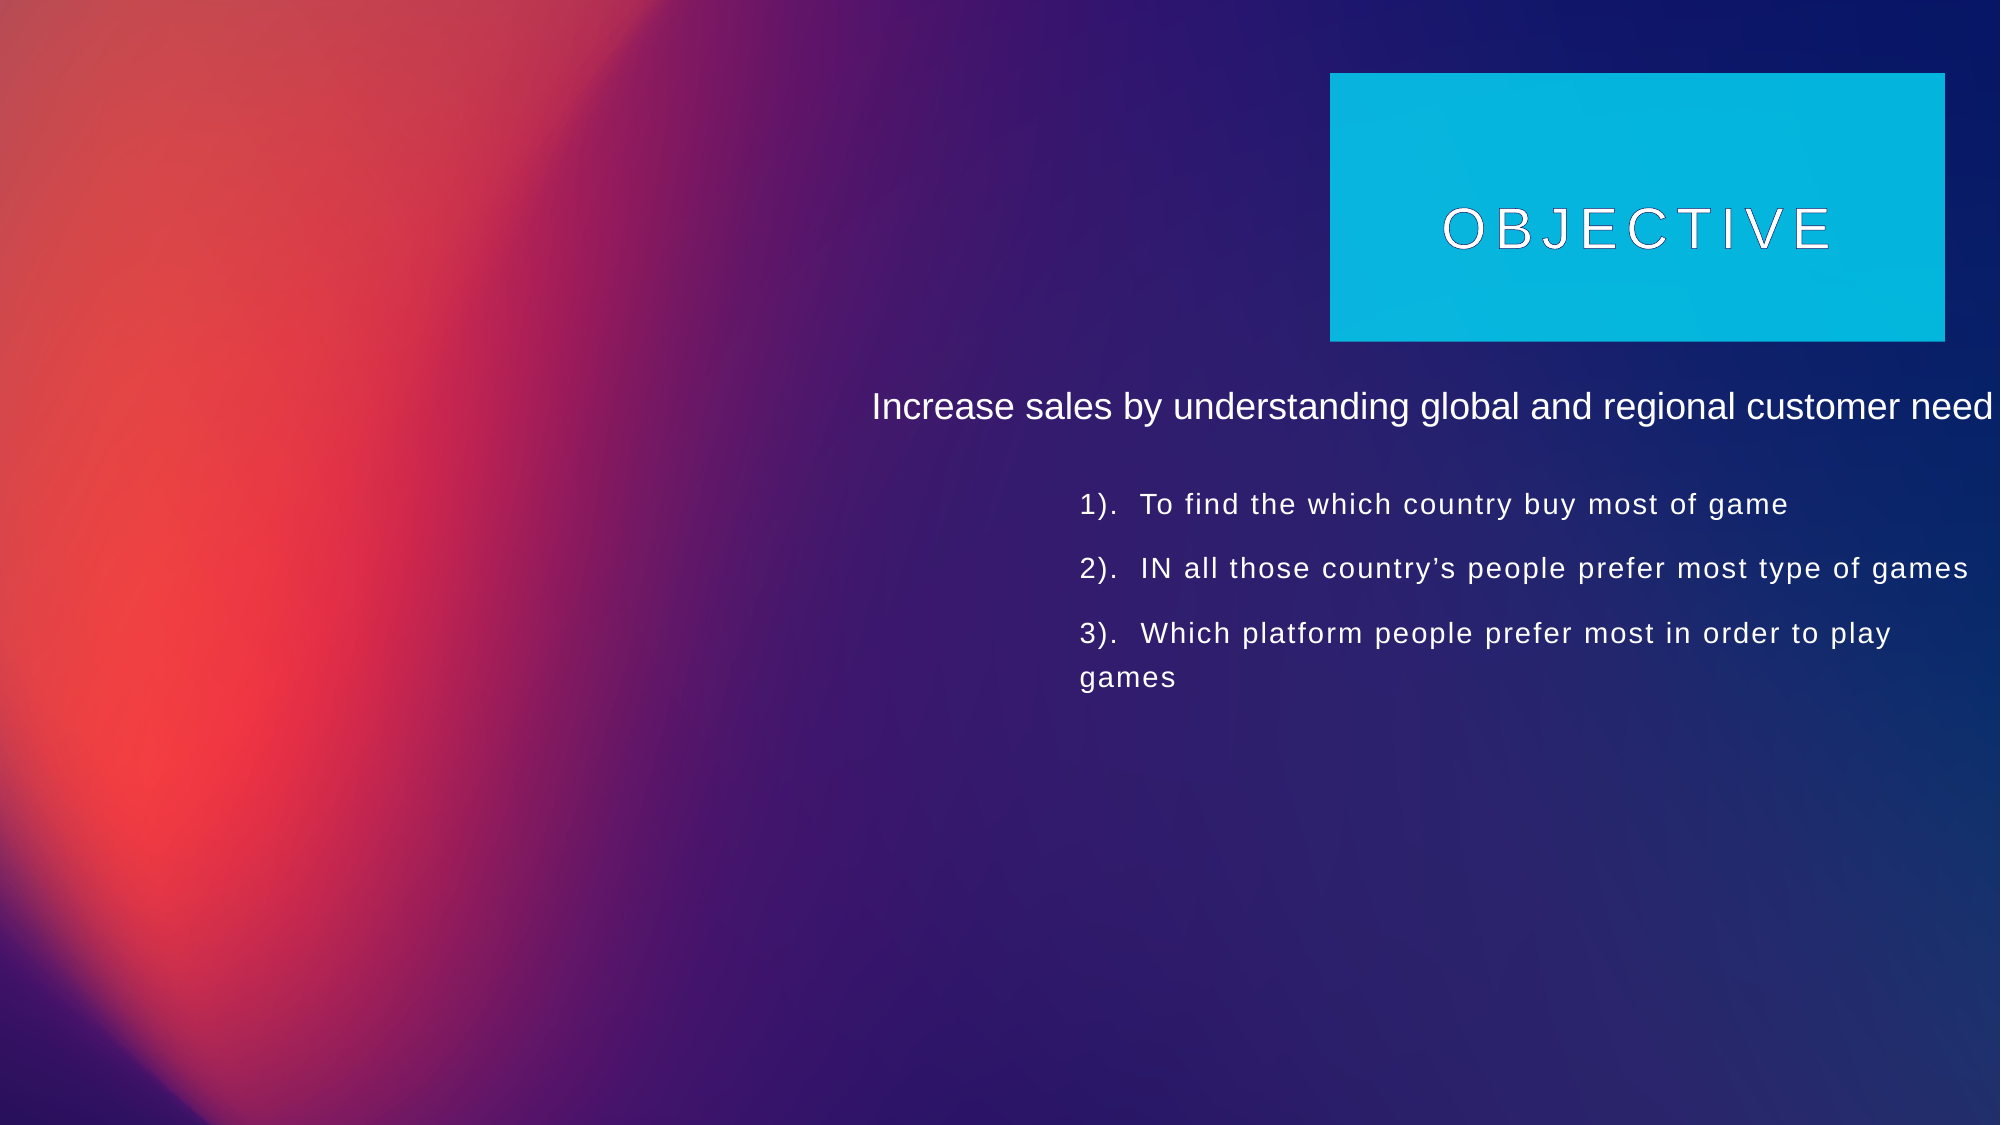

# objective
Increase sales by understanding global and regional customer need
1).  To find the which country buy most of game
2).  IN all those country’s people prefer most type of games
3).  Which platform people prefer most in order to play games